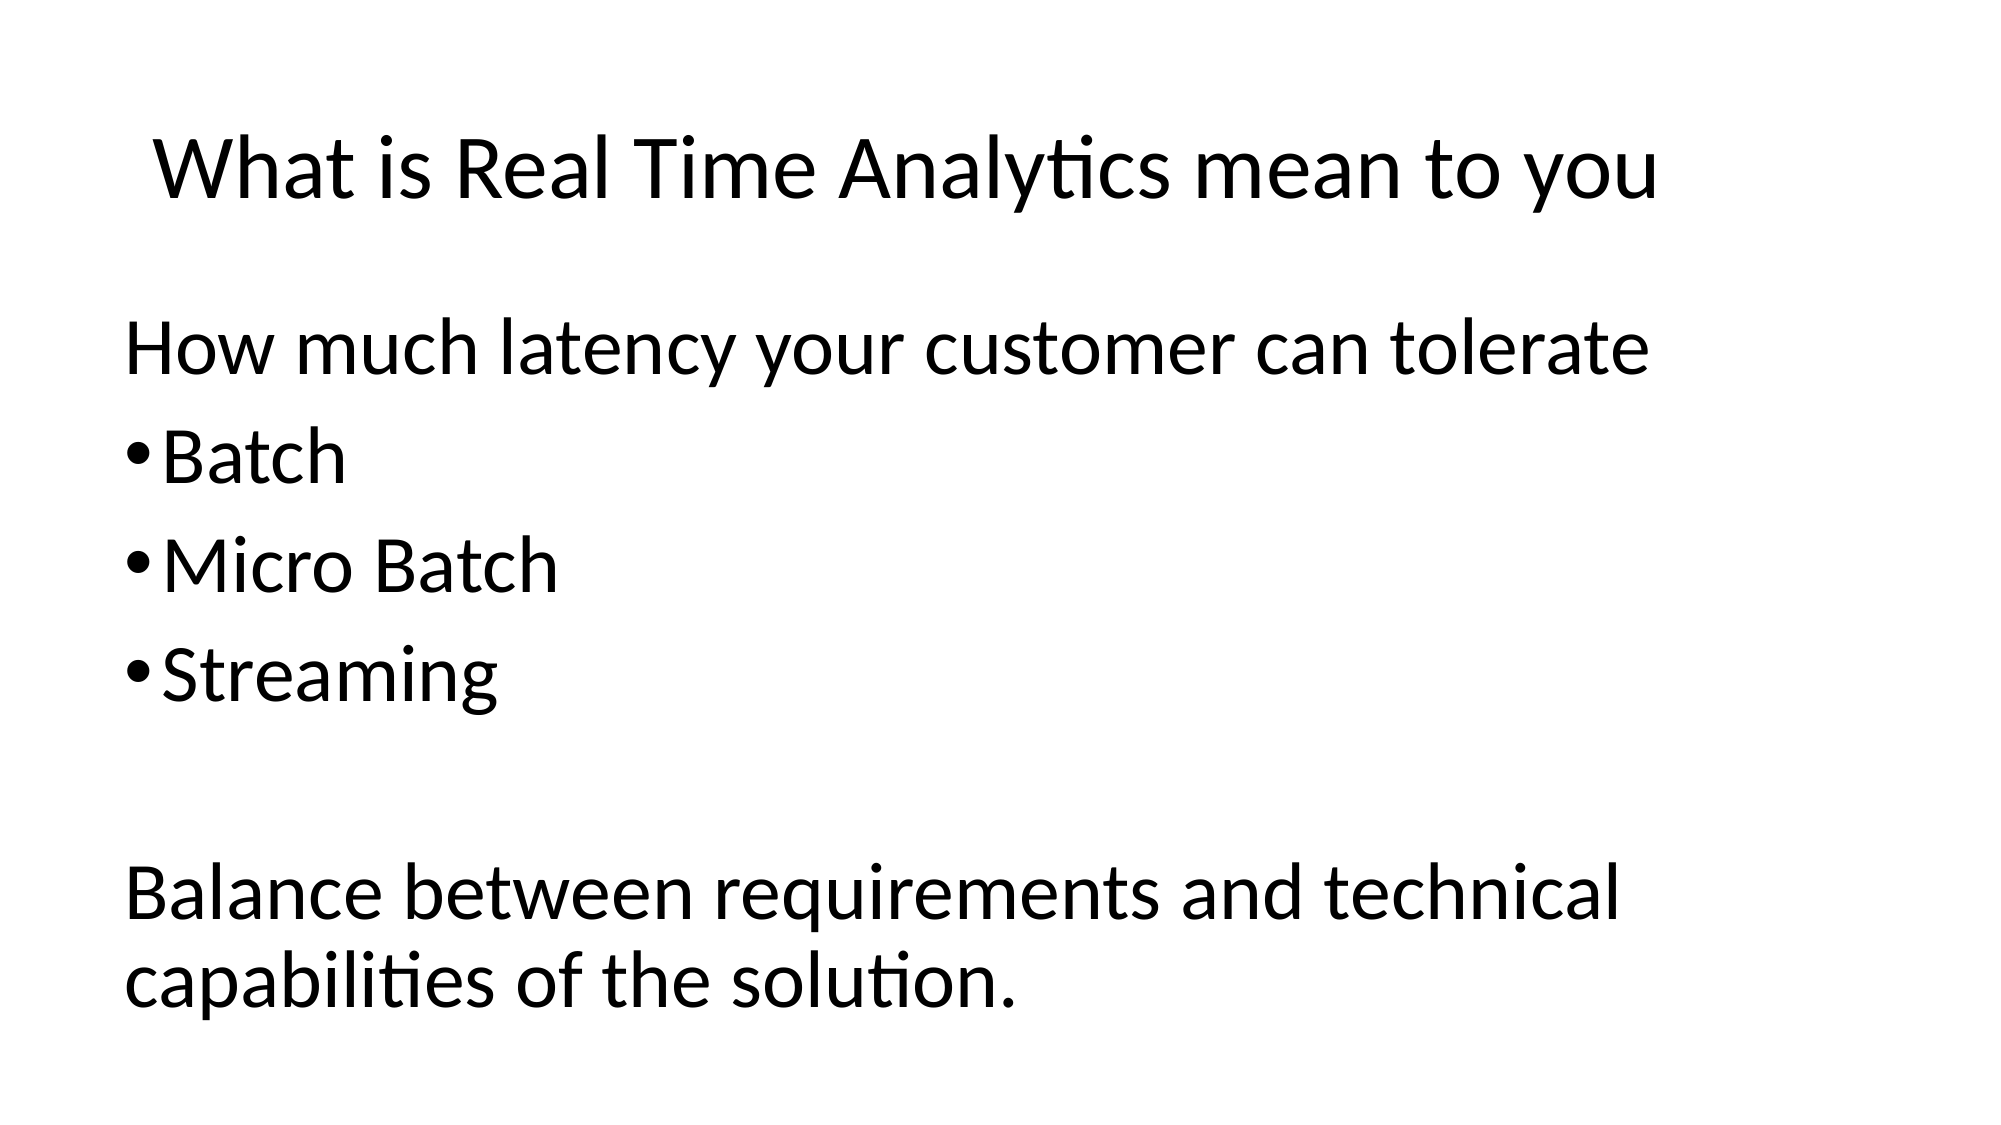

# What is Real Time Analytics mean to you
How much latency your customer can tolerate
Batch
Micro Batch
Streaming

Balance between requirements and technical capabilities of the solution.